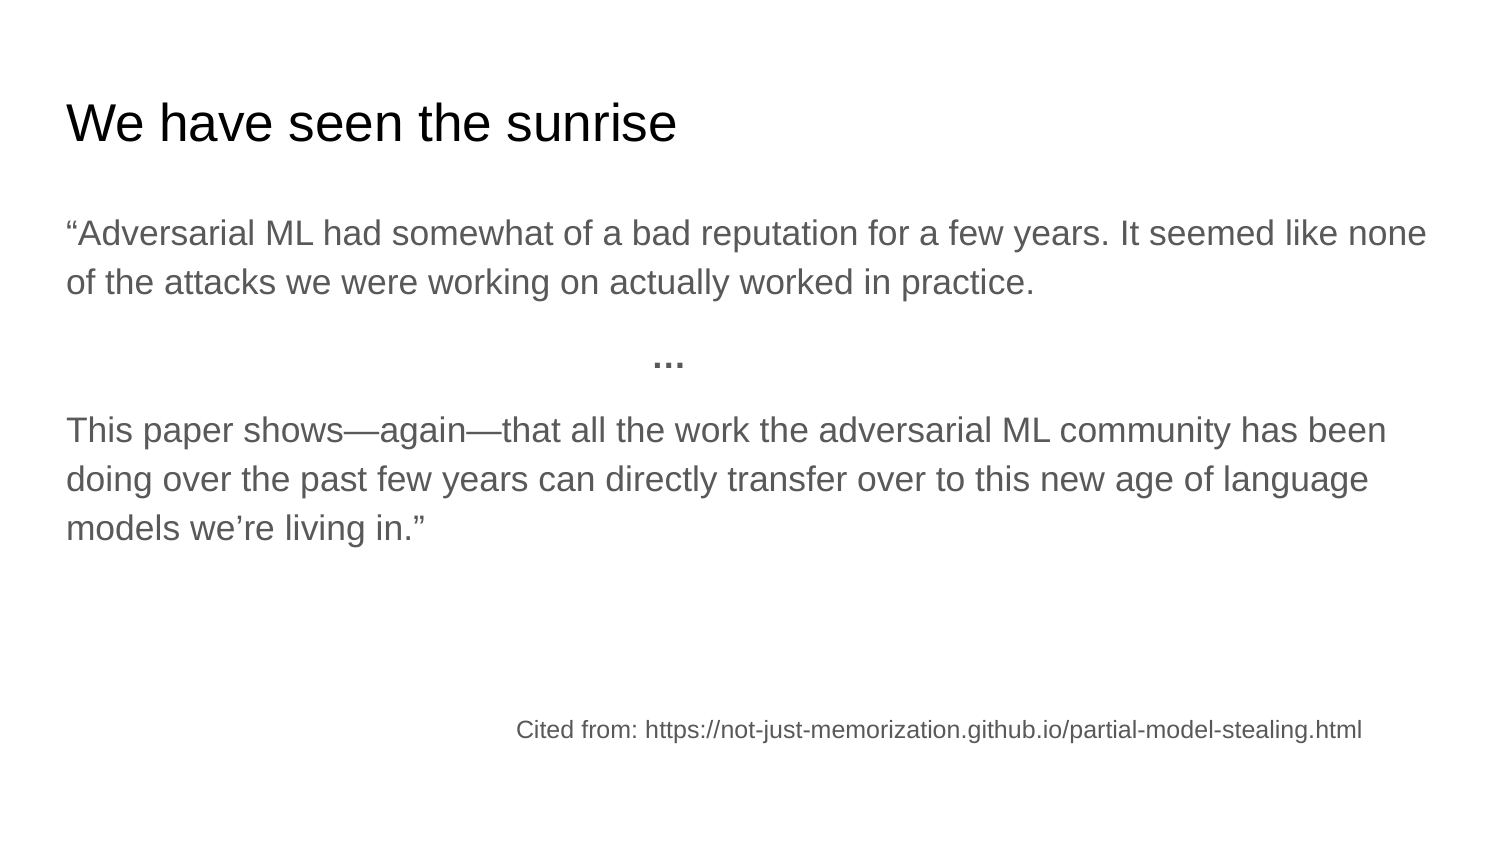

# We have seen the sunrise
“Adversarial ML had somewhat of a bad reputation for a few years. It seemed like none of the attacks we were working on actually worked in practice.
                                                            …
This paper shows—again—that all the work the adversarial ML community has been doing over the past few years can directly transfer over to this new age of language models we’re living in.”

Cited from: https://not-just-memorization.github.io/partial-model-stealing.html